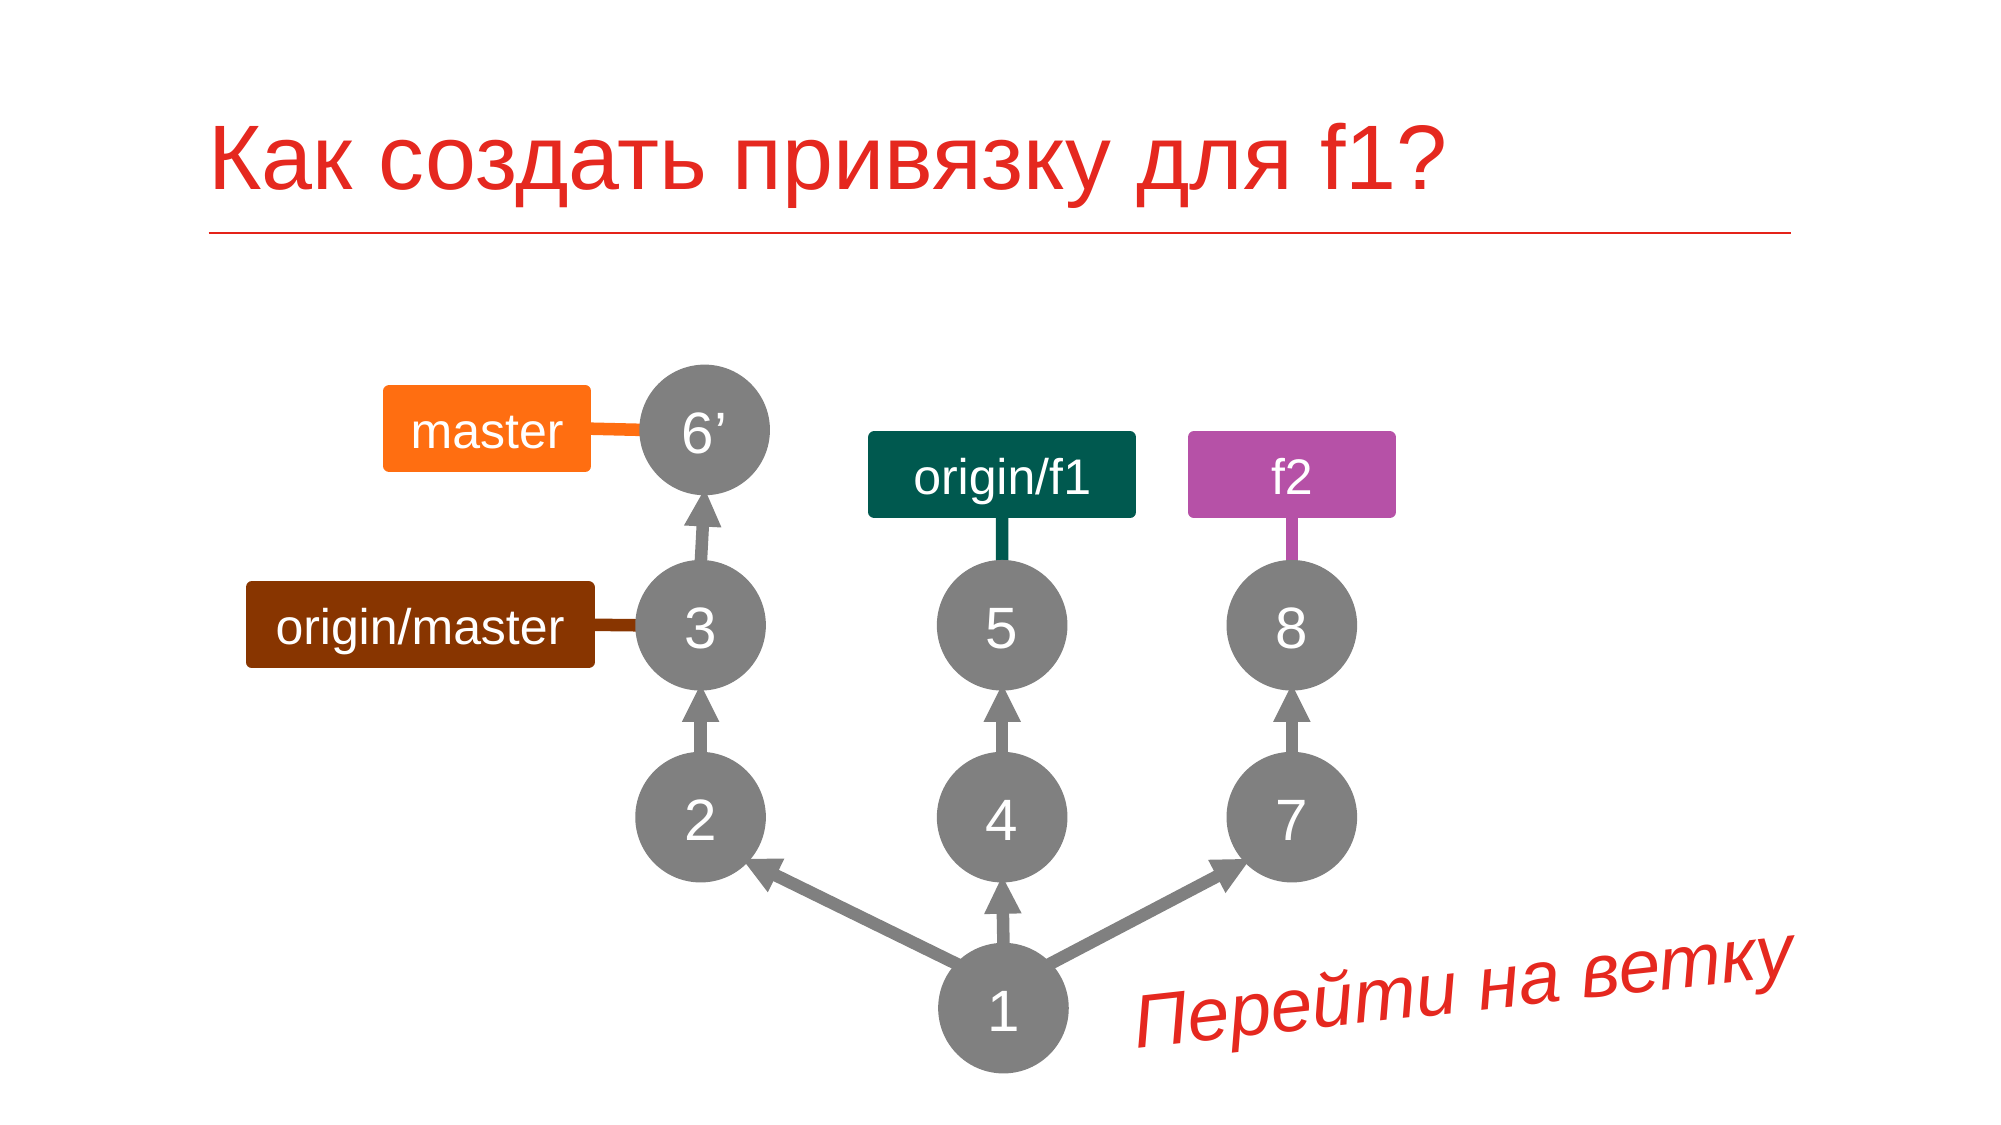

# Как создать привязку для f1?
6’
master
origin/f1
f2
3
5
8
origin/master
2
4
7
Перейти на ветку
1